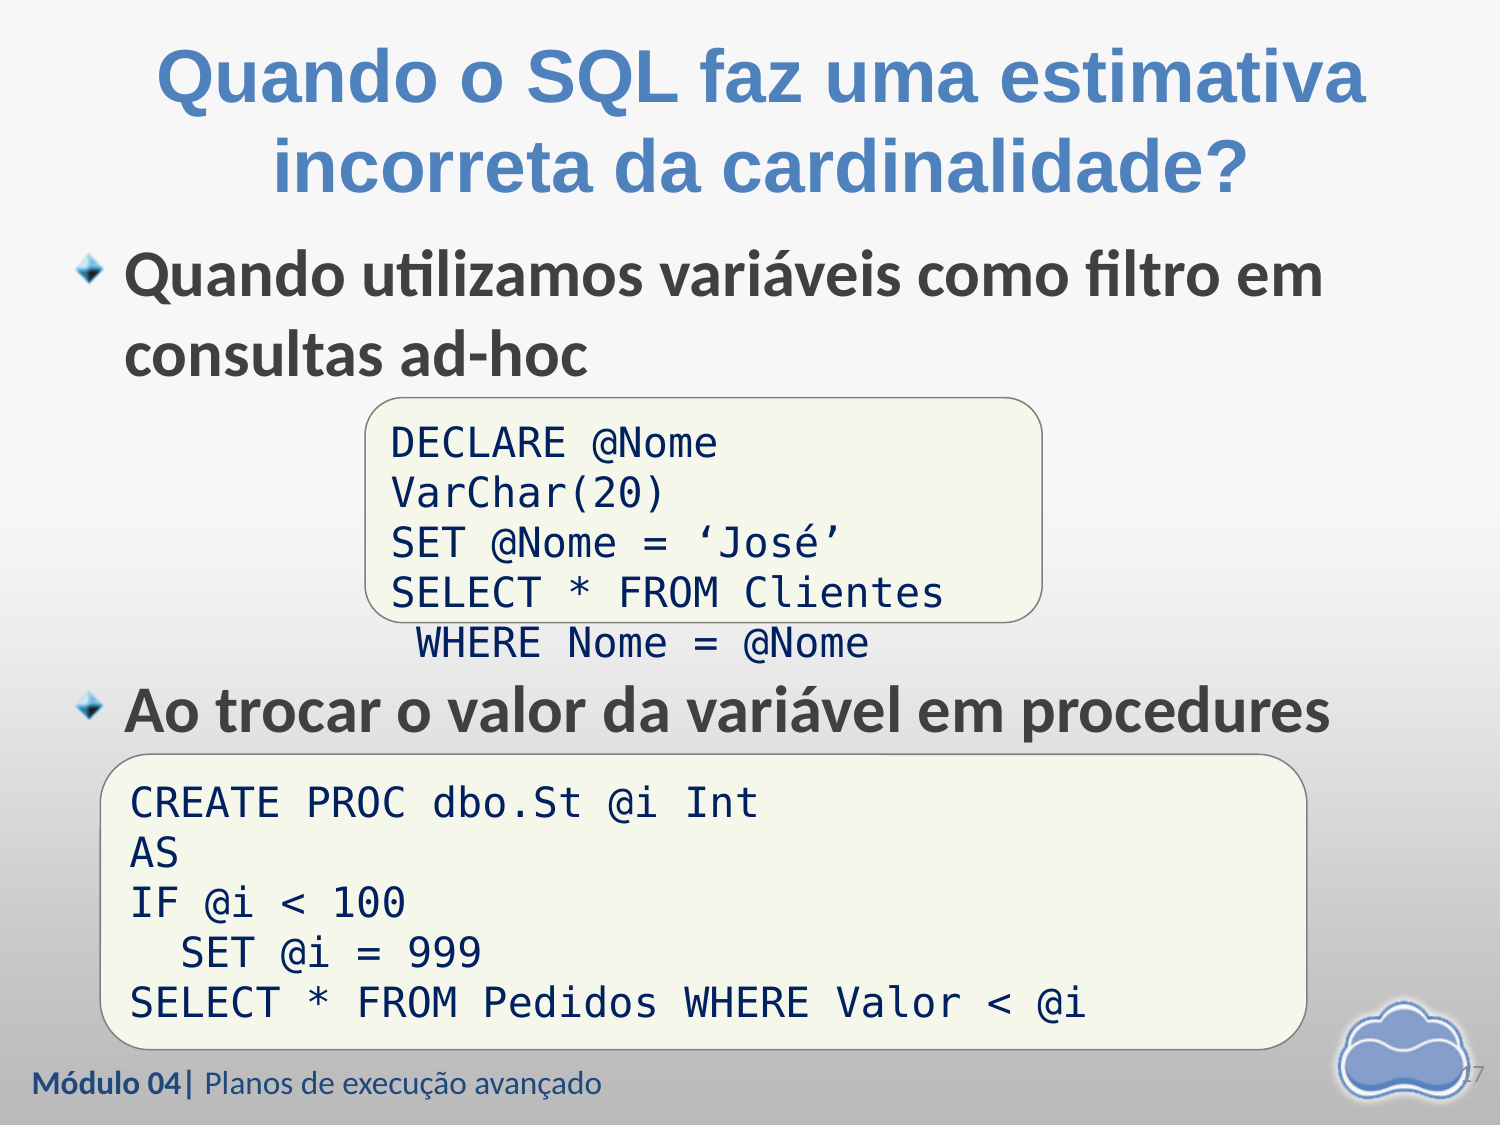

# Quando o SQL faz uma estimativa incorreta da cardinalidade?
Quando utilizamos variáveis como filtro em consultas ad-hoc

Ao trocar o valor da variável em procedures
DECLARE @Nome VarChar(20)
SET @Nome = ‘José’
SELECT * FROM Clientes
 WHERE Nome = @Nome
CREATE PROC dbo.St @i Int
AS
IF @i < 100
  SET @i = 999
SELECT * FROM Pedidos WHERE Valor < @i
17